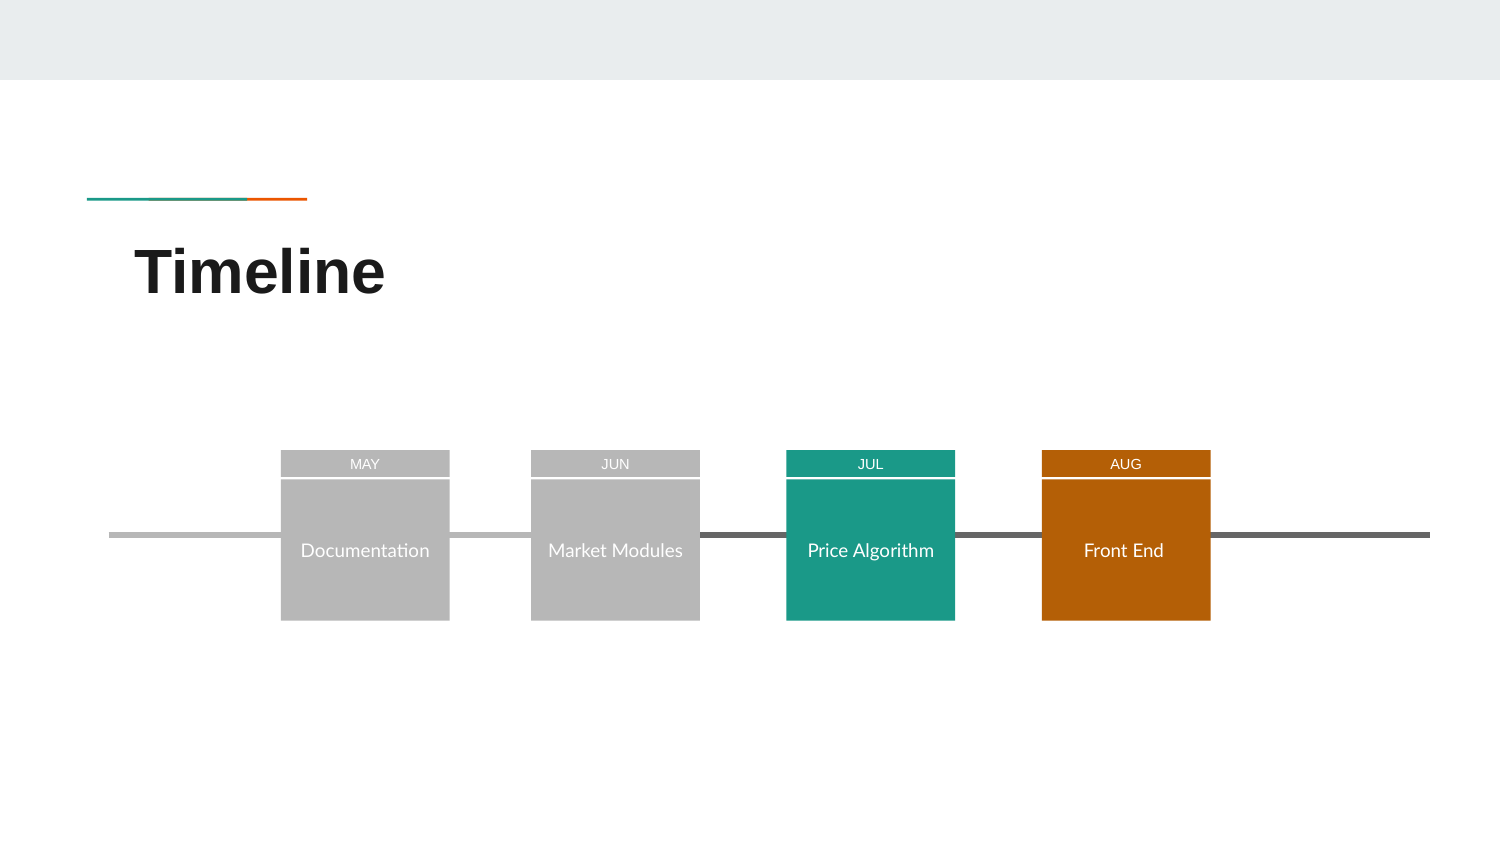

# Timeline
JUL
Price Algorithm
MAY
Documentation
JUN
Market Modules
AUG
Front End